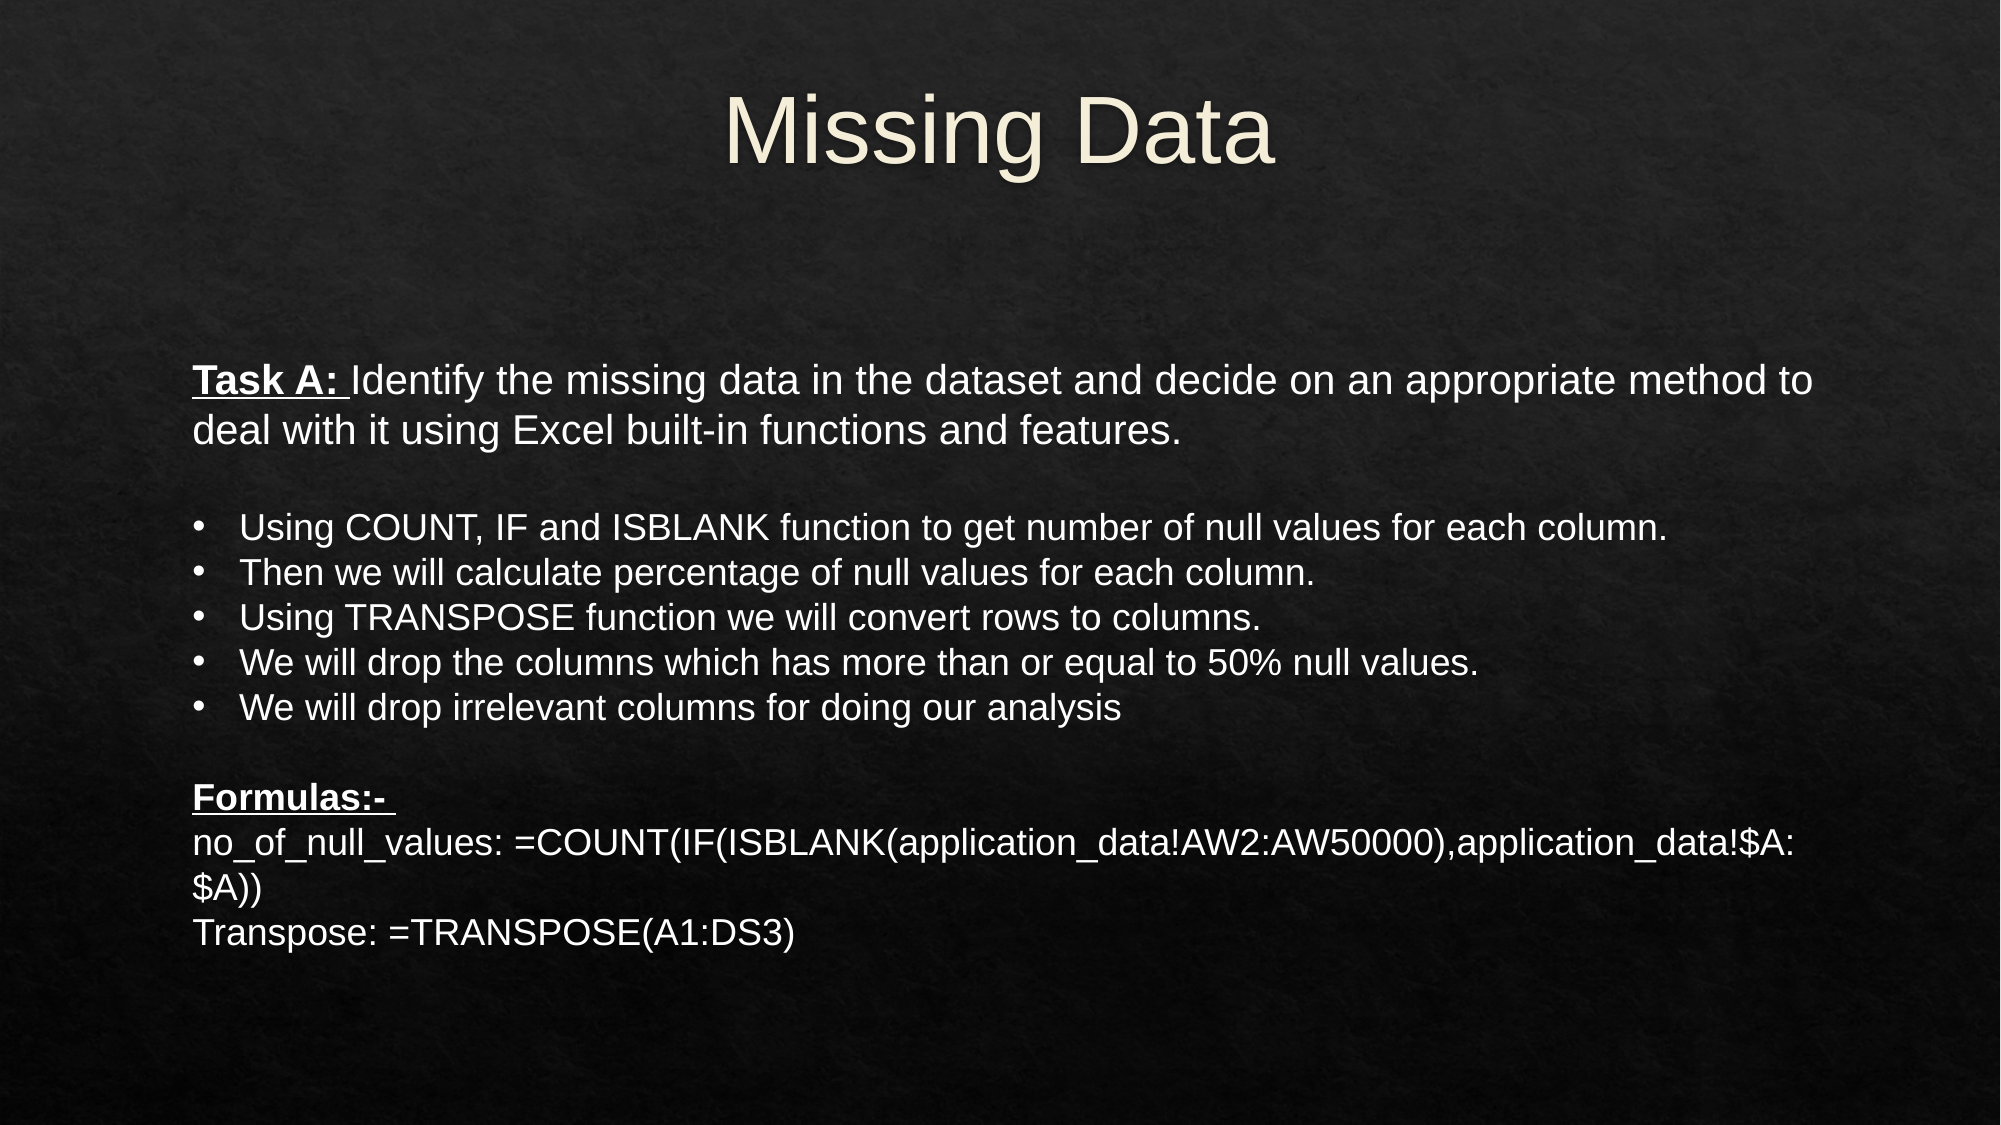

# Missing Data
Task A: Identify the missing data in the dataset and decide on an appropriate method to deal with it using Excel built-in functions and features.

Using COUNT, IF and ISBLANK function to get number of null values for each column.
Then we will calculate percentage of null values for each column.
Using TRANSPOSE function we will convert rows to columns.
We will drop the columns which has more than or equal to 50% null values.
We will drop irrelevant columns for doing our analysis

Formulas:-
no_of_null_values: =COUNT(IF(ISBLANK(application_data!AW2:AW50000),application_data!$A:$A))
Transpose: =TRANSPOSE(A1:DS3)